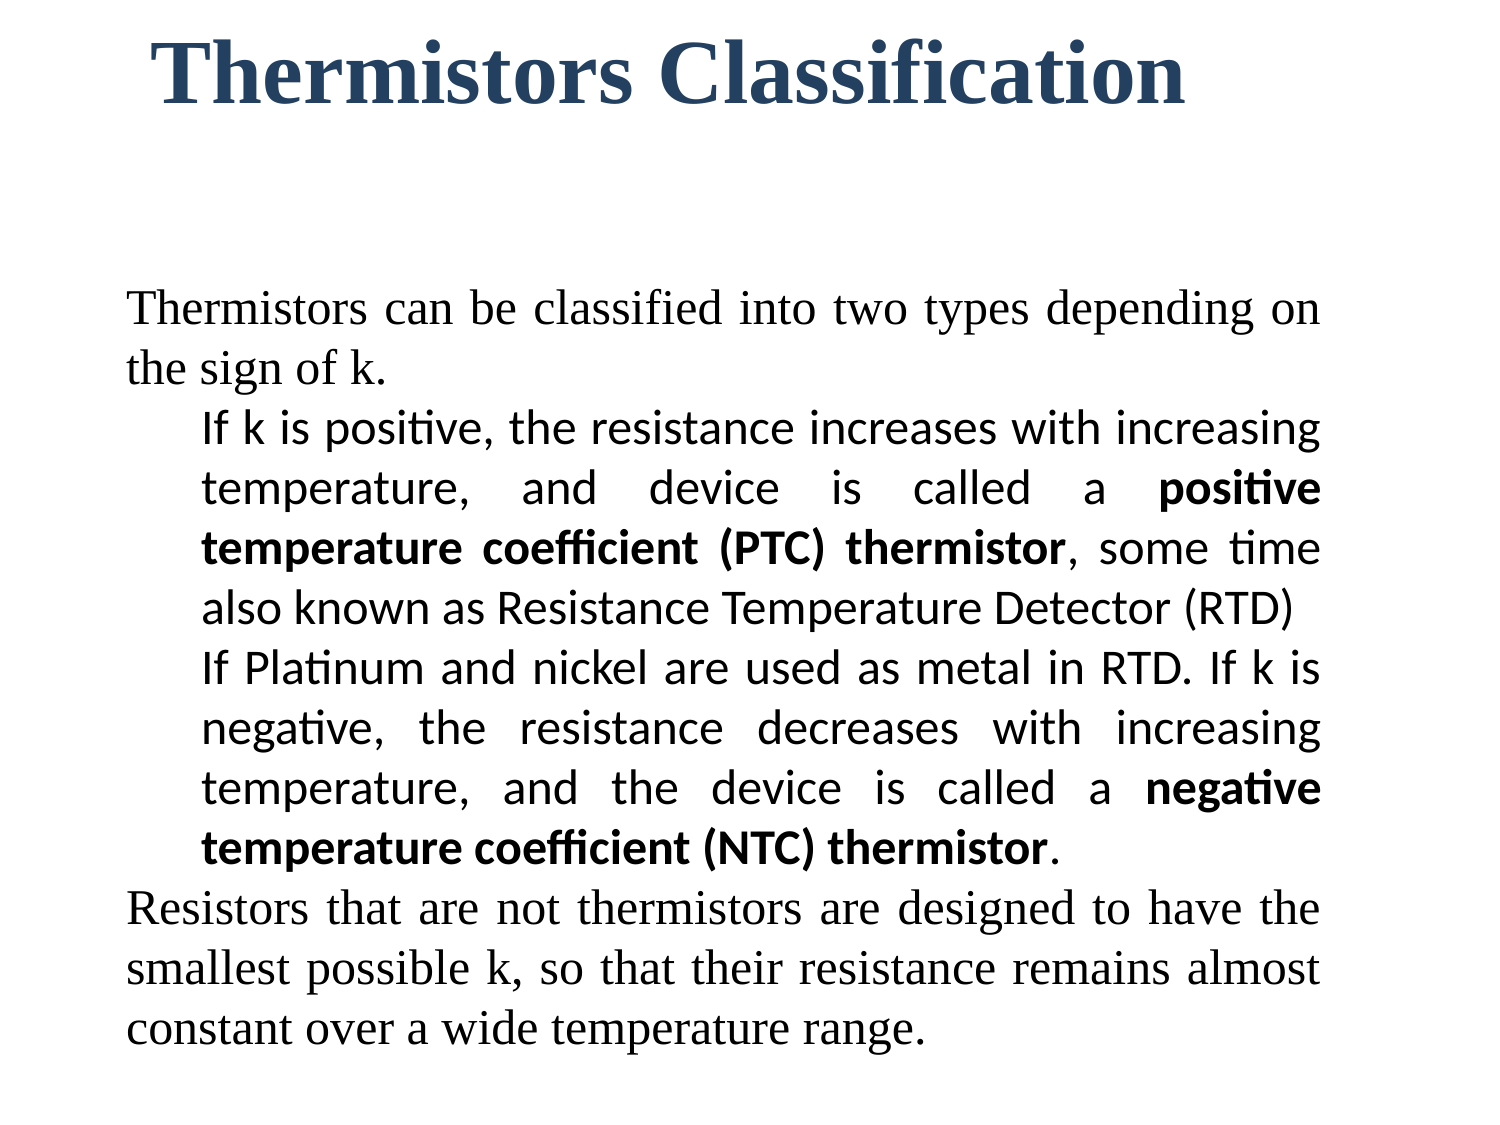

# Thermistors Classification
Thermistors can be classified into two types depending on the sign of k.
If k is positive, the resistance increases with increasing temperature, and device is called a positive temperature coefficient (PTC) thermistor, some time also known as Resistance Temperature Detector (RTD)
If Platinum and nickel are used as metal in RTD. If k is negative, the resistance decreases with increasing temperature, and the device is called a negative temperature coefficient (NTC) thermistor.
Resistors that are not thermistors are designed to have the smallest possible k, so that their resistance remains almost constant over a wide temperature range.